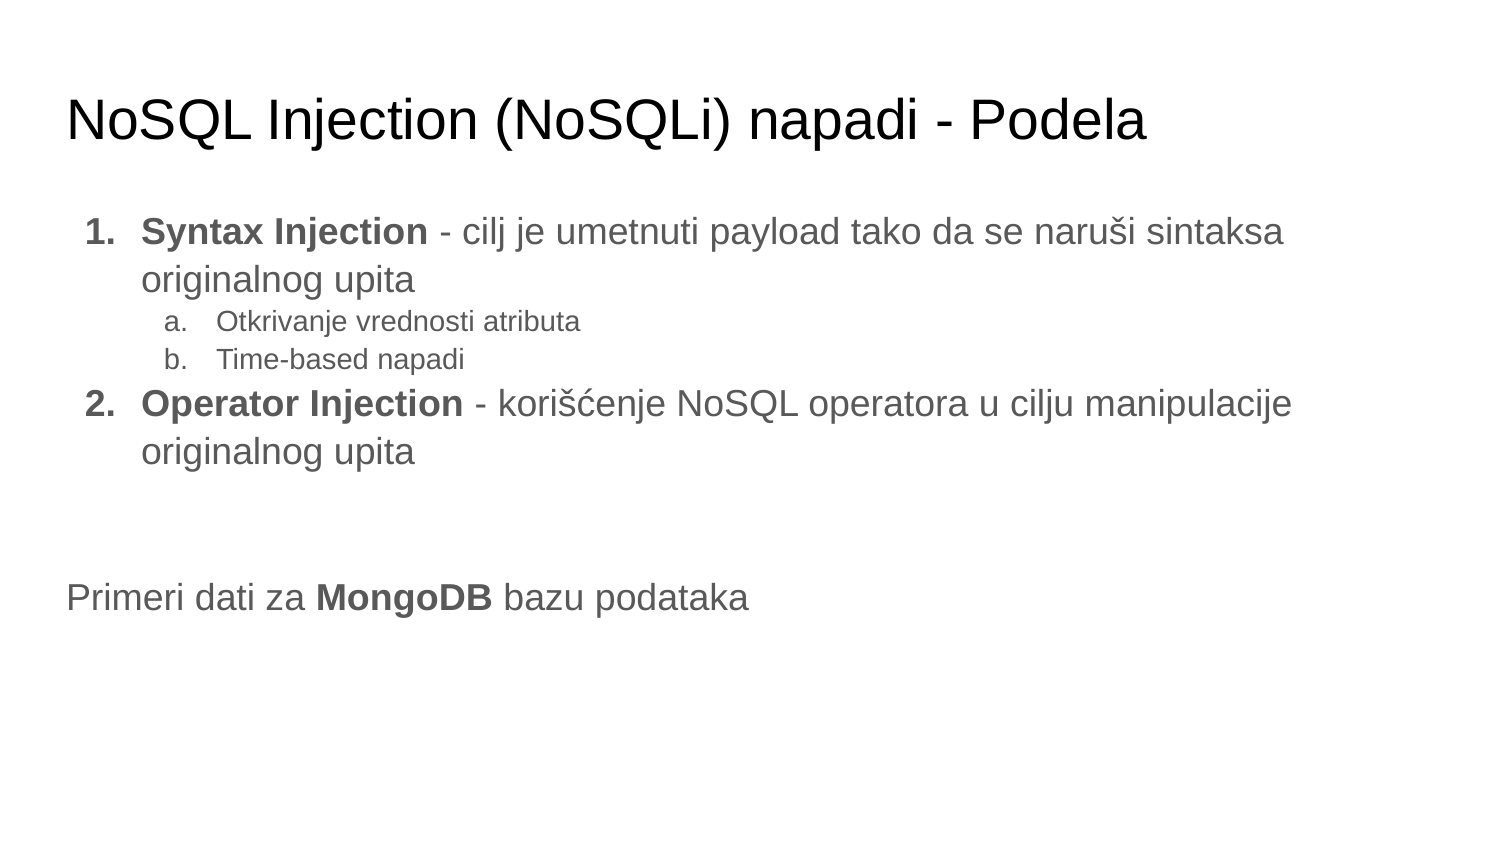

# NoSQL Injection (NoSQLi) napadi - Podela

Syntax Injection - cilj je umetnuti payload tako da se naruši sintaksa originalnog upita
Otkrivanje vrednosti atributa
Time-based napadi
Operator Injection - korišćenje NoSQL operatora u cilju manipulacije originalnog upita

Primeri dati za MongoDB bazu podataka